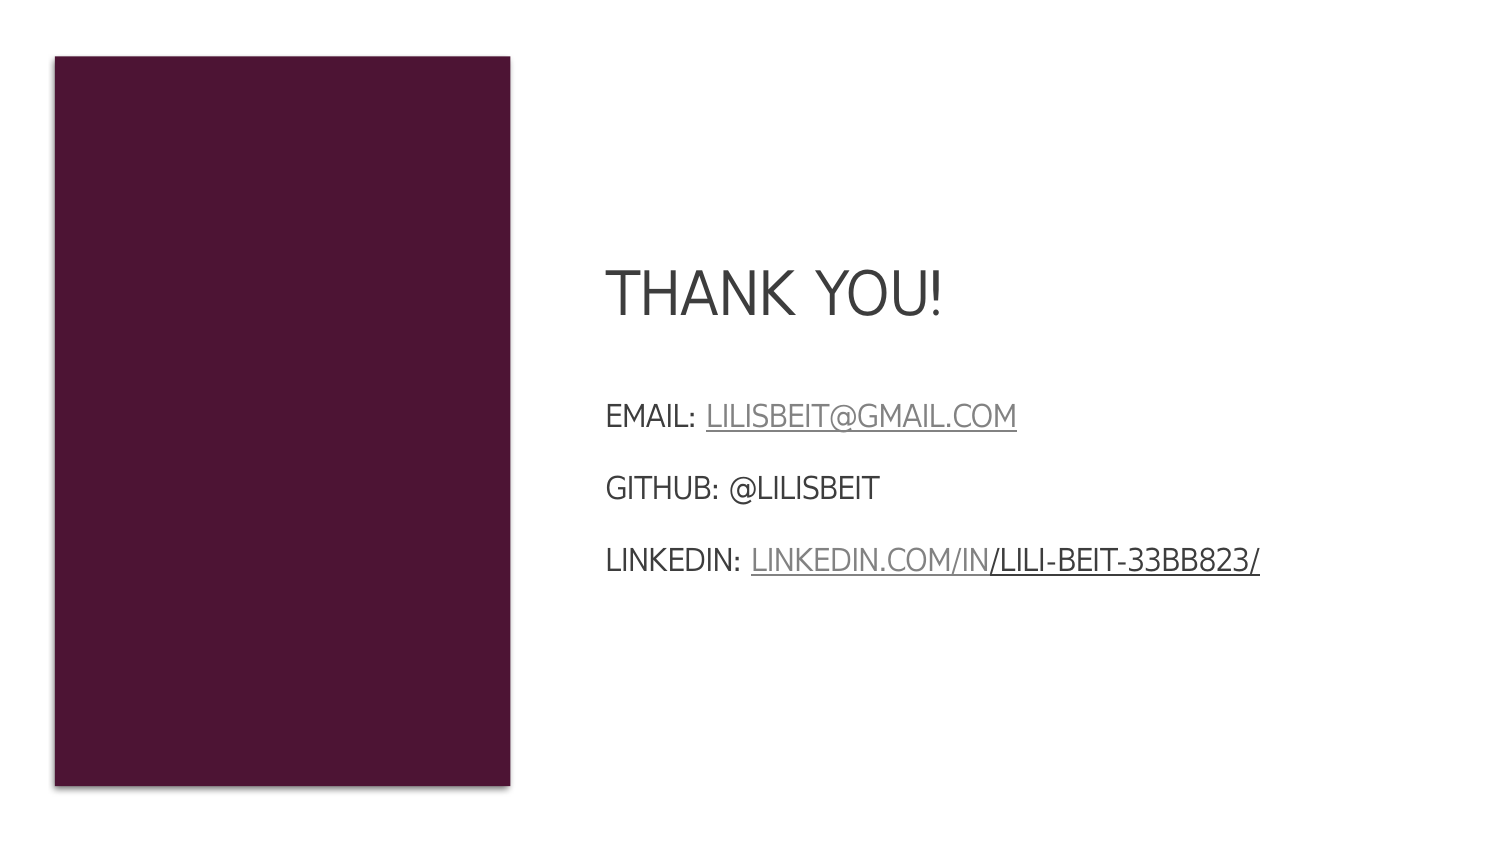

# Thank You!

Email: lilisbeit@gmail.com
GitHub: @lilisbeit
LinkedIn: linkedin.com/in/lili-beit-33bb823/